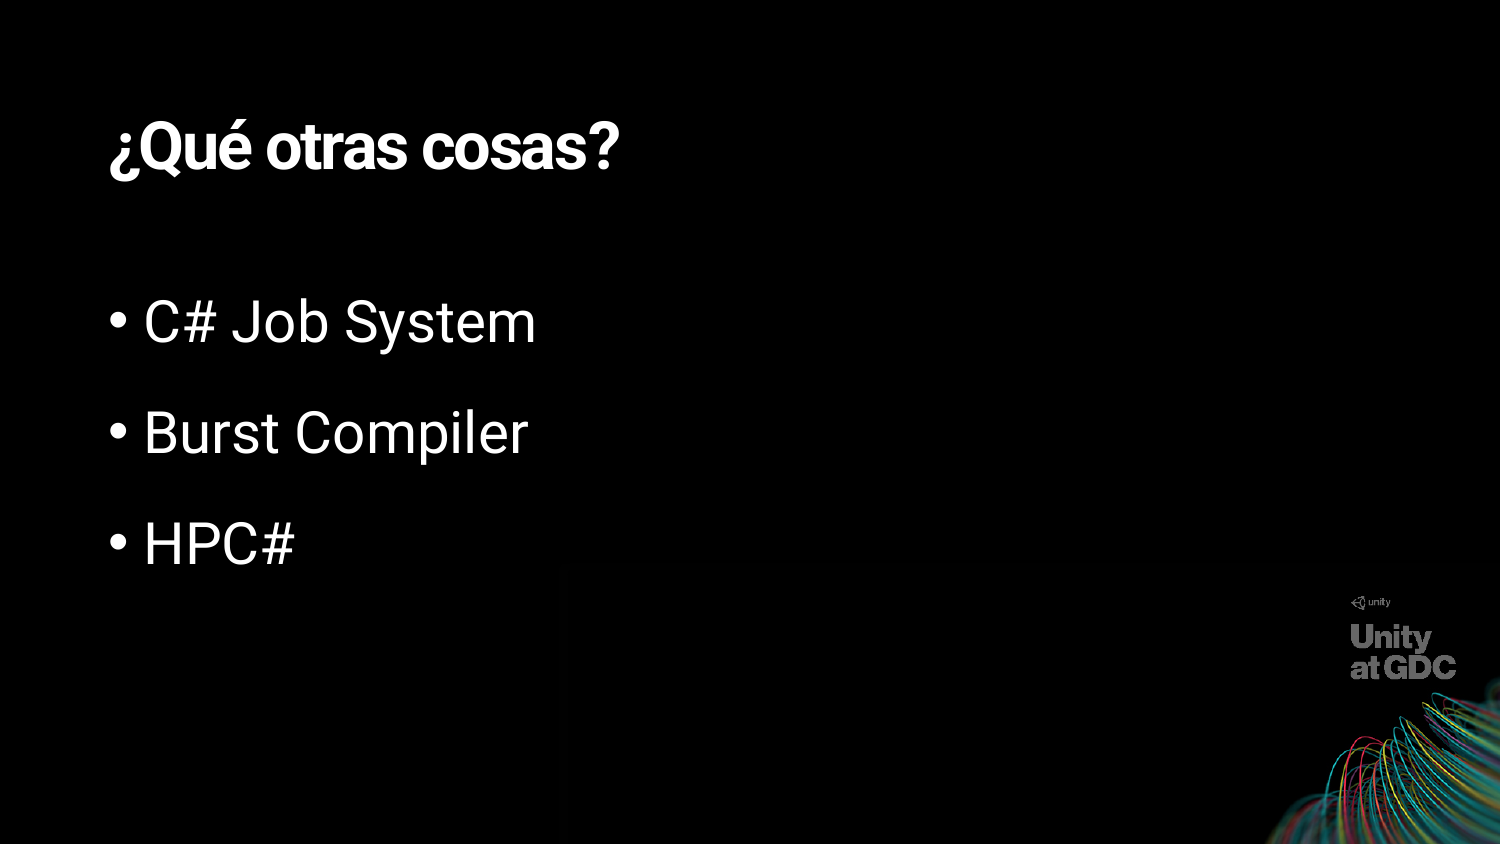

# ¿Qué otras cosas?

C# Job System

Burst Compiler

HPC#